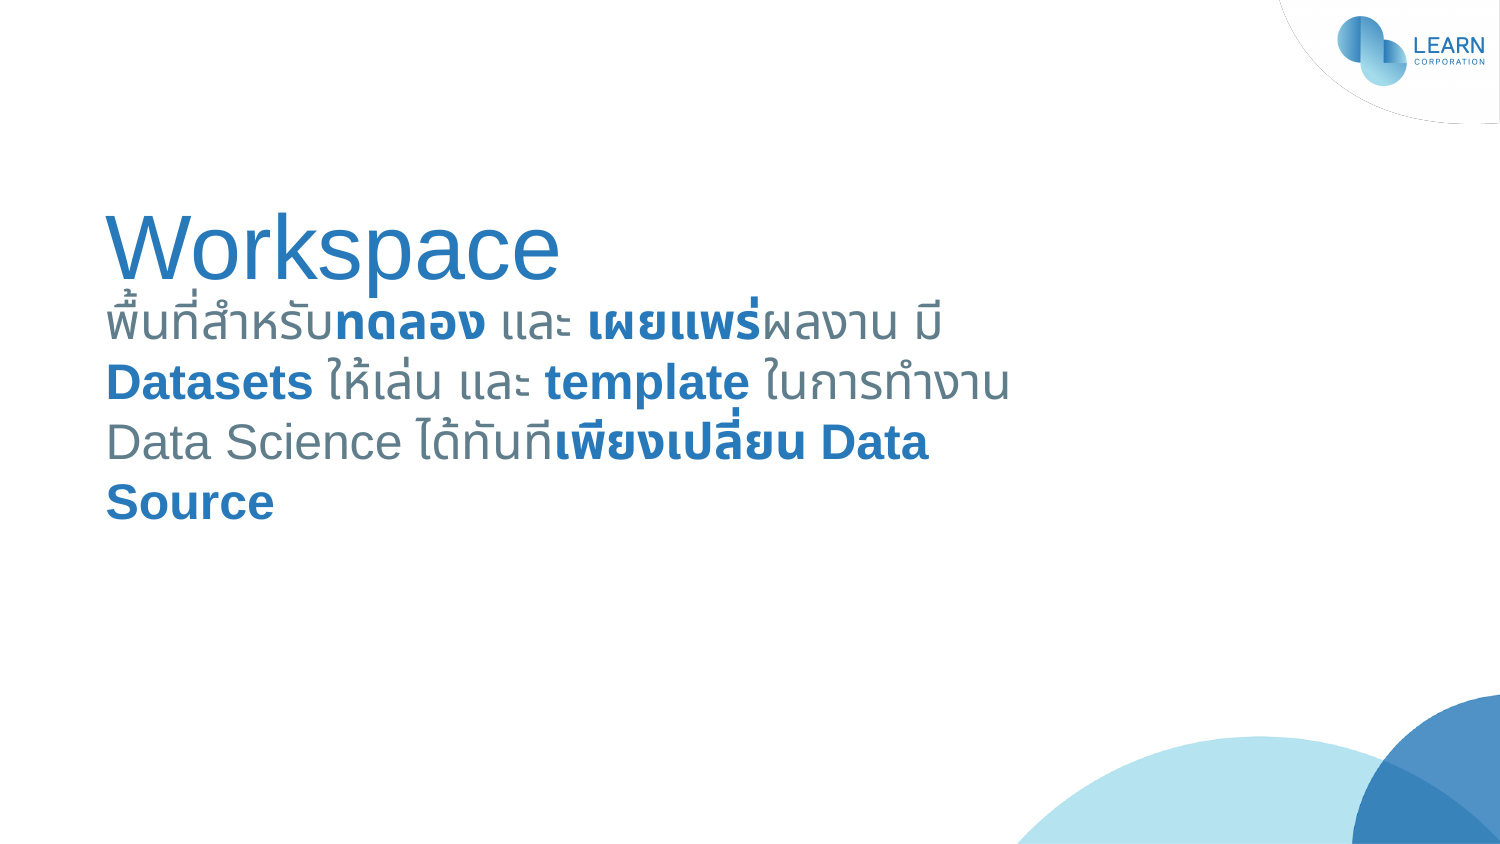

# Workspace
พื้นที่สำหรับทดลอง และ เผยแพร่ผลงาน มี Datasets ให้เล่น และ template ในการทำงาน Data Science ได้ทันทีเพียงเปลี่ยน Data Source